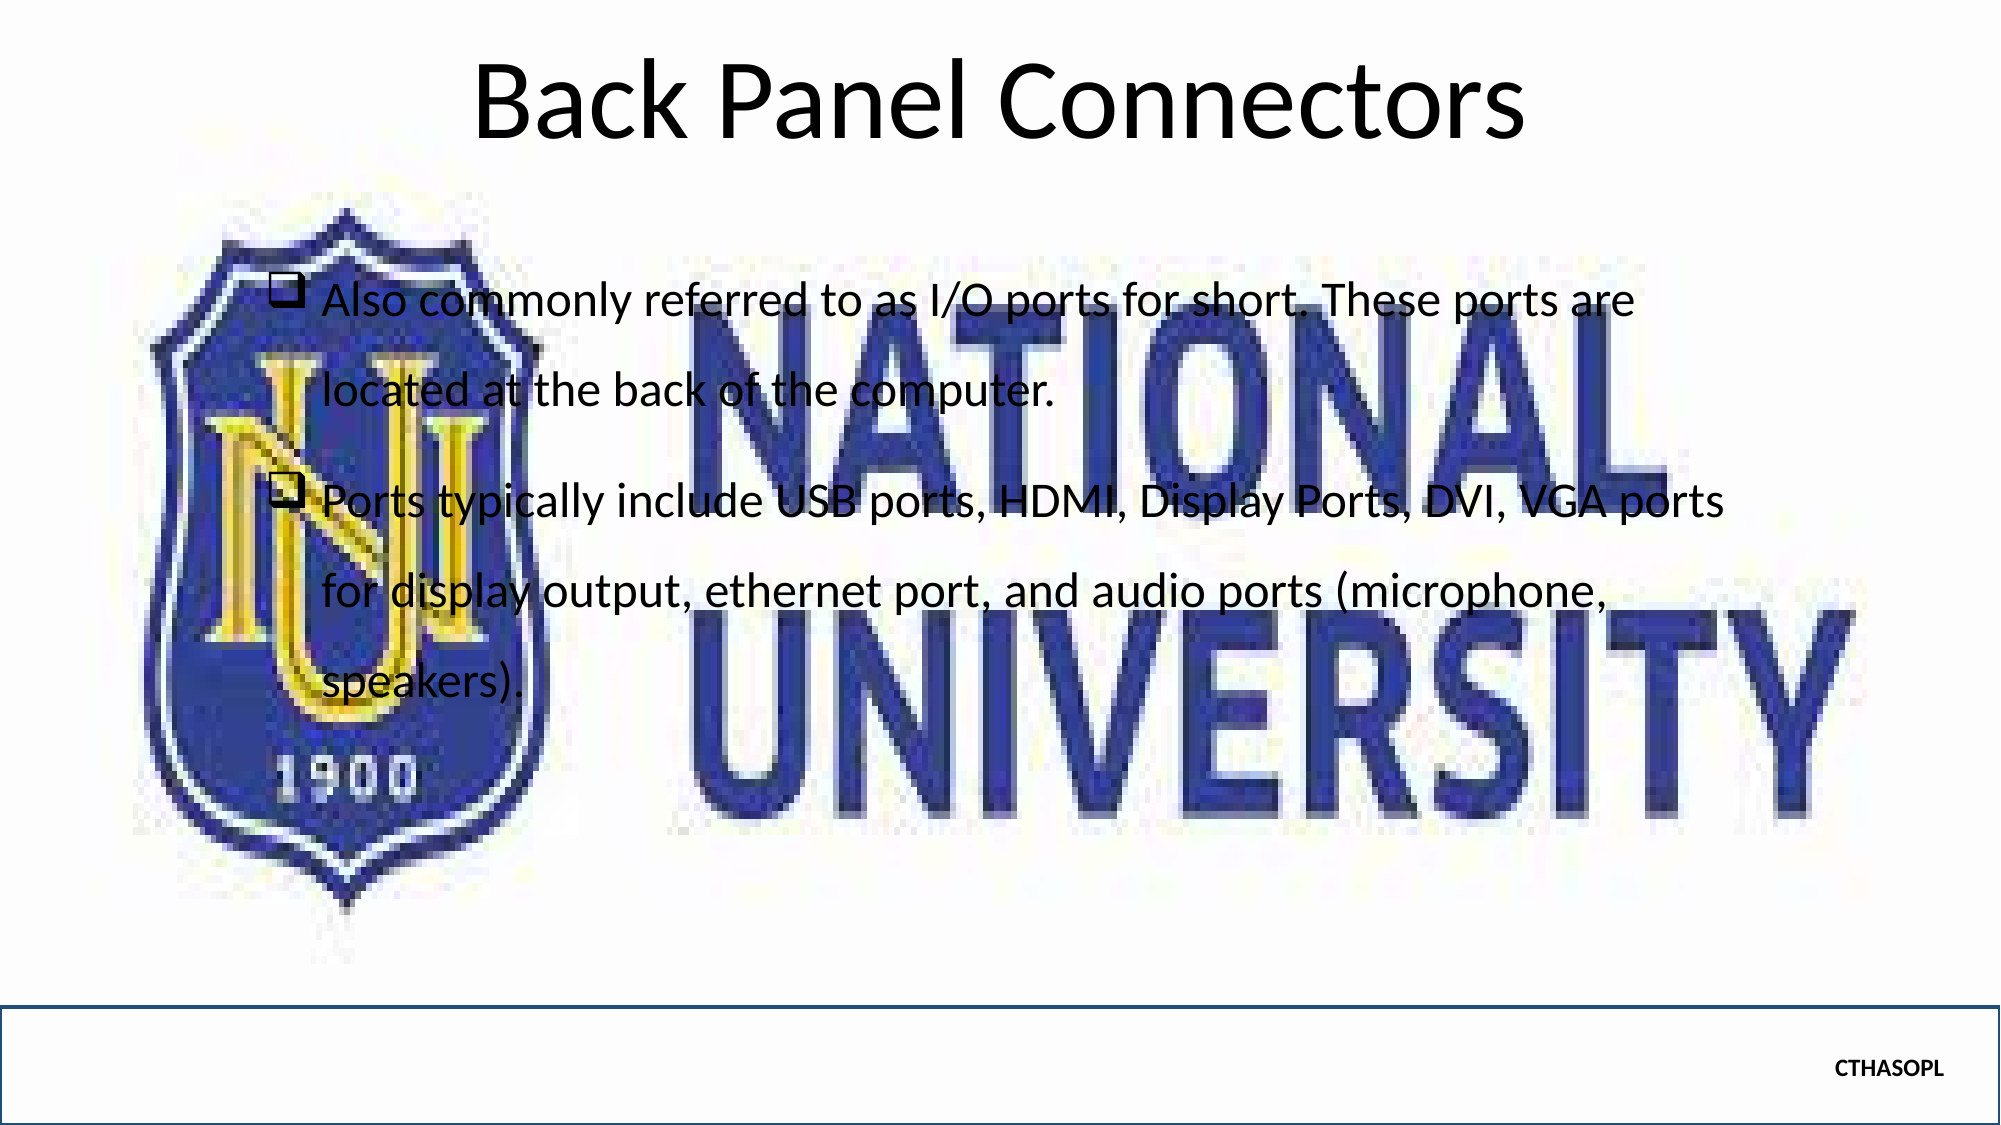

# Back Panel Connectors
Also commonly referred to as I/O ports for short. These ports are located at the back of the computer.
Ports typically include USB ports, HDMI, Display Ports, DVI, VGA ports for display output, ethernet port, and audio ports (microphone, speakers).

CTHASOPL